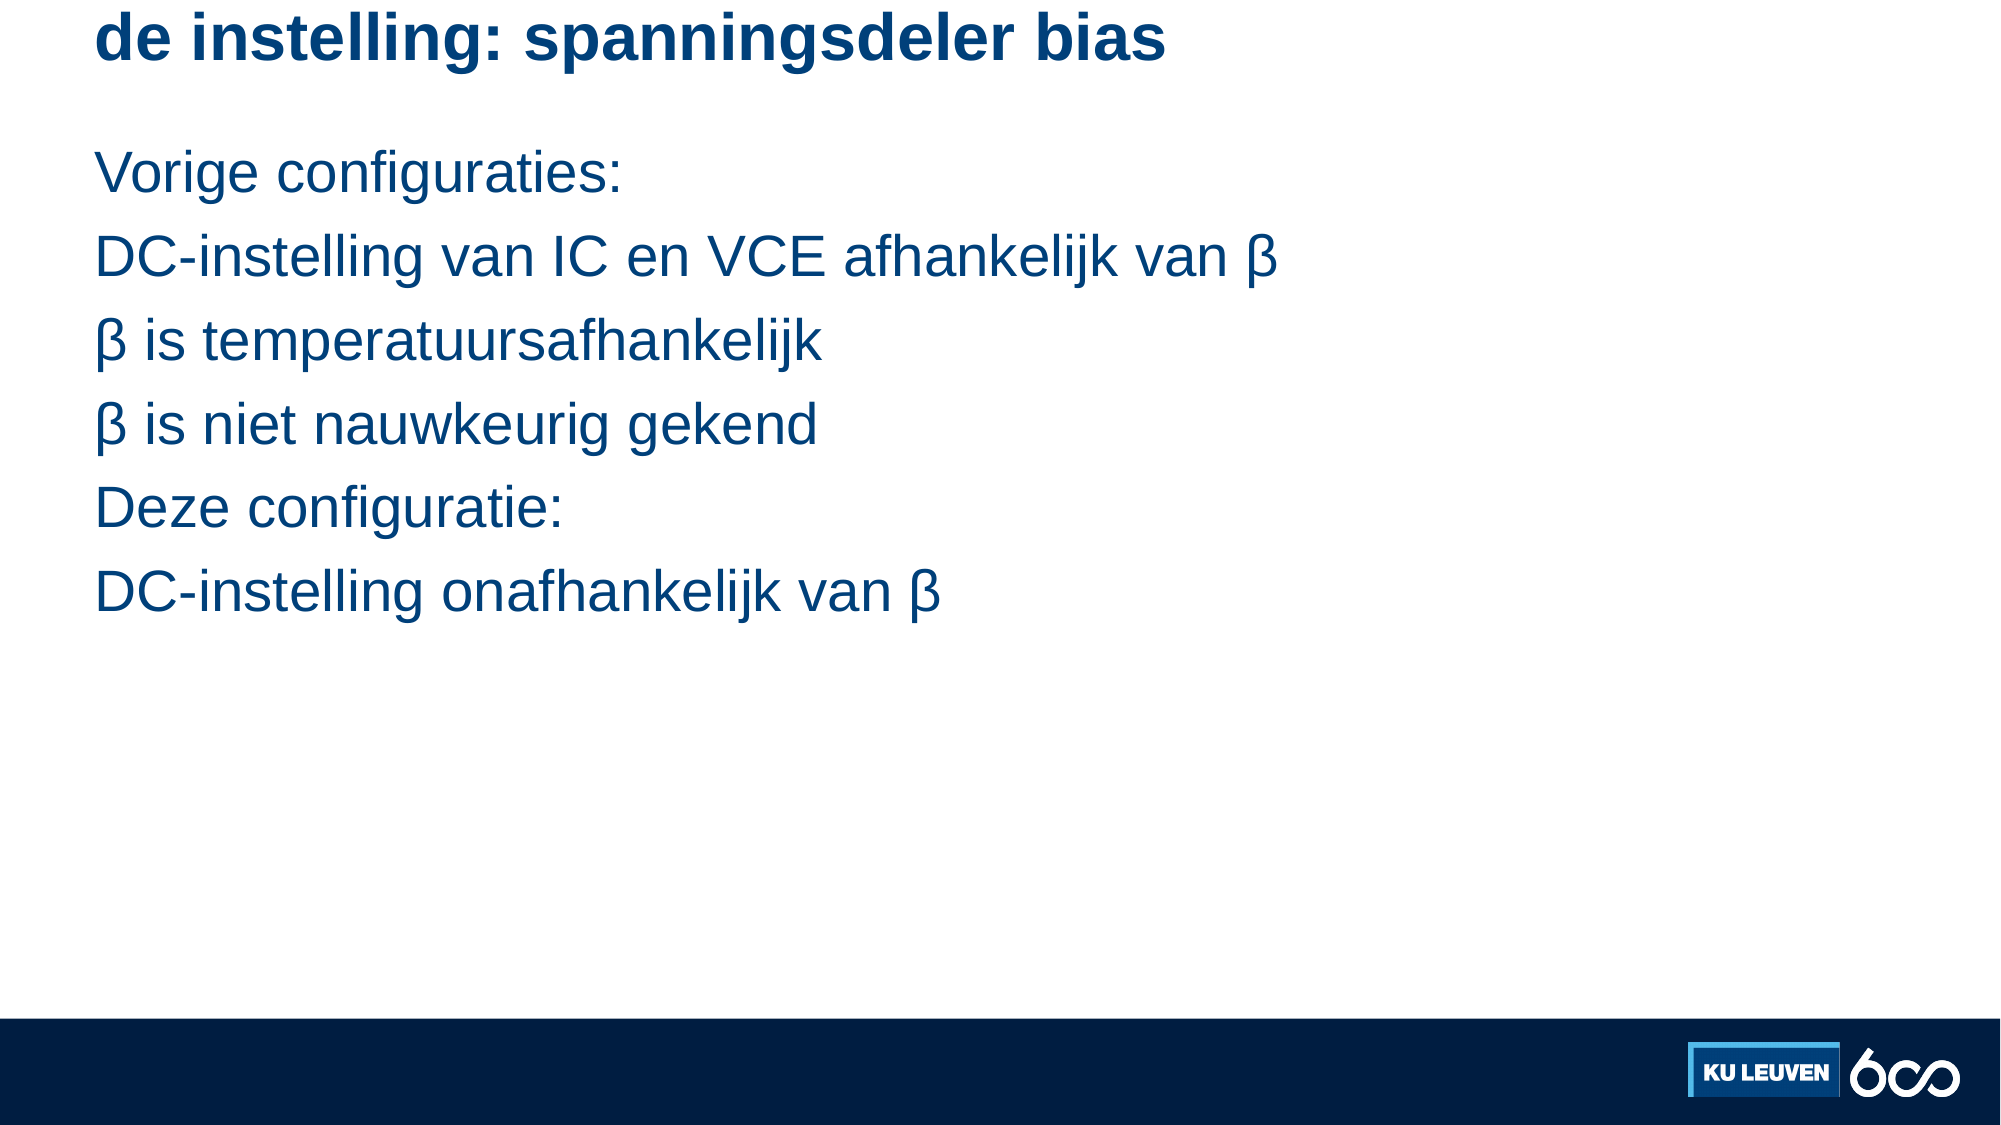

# de instelling: spanningsdeler bias
Vorige configuraties:
DC-instelling van IC en VCE afhankelijk van β
β is temperatuursafhankelijk
β is niet nauwkeurig gekend
Deze configuratie:
DC-instelling onafhankelijk van β